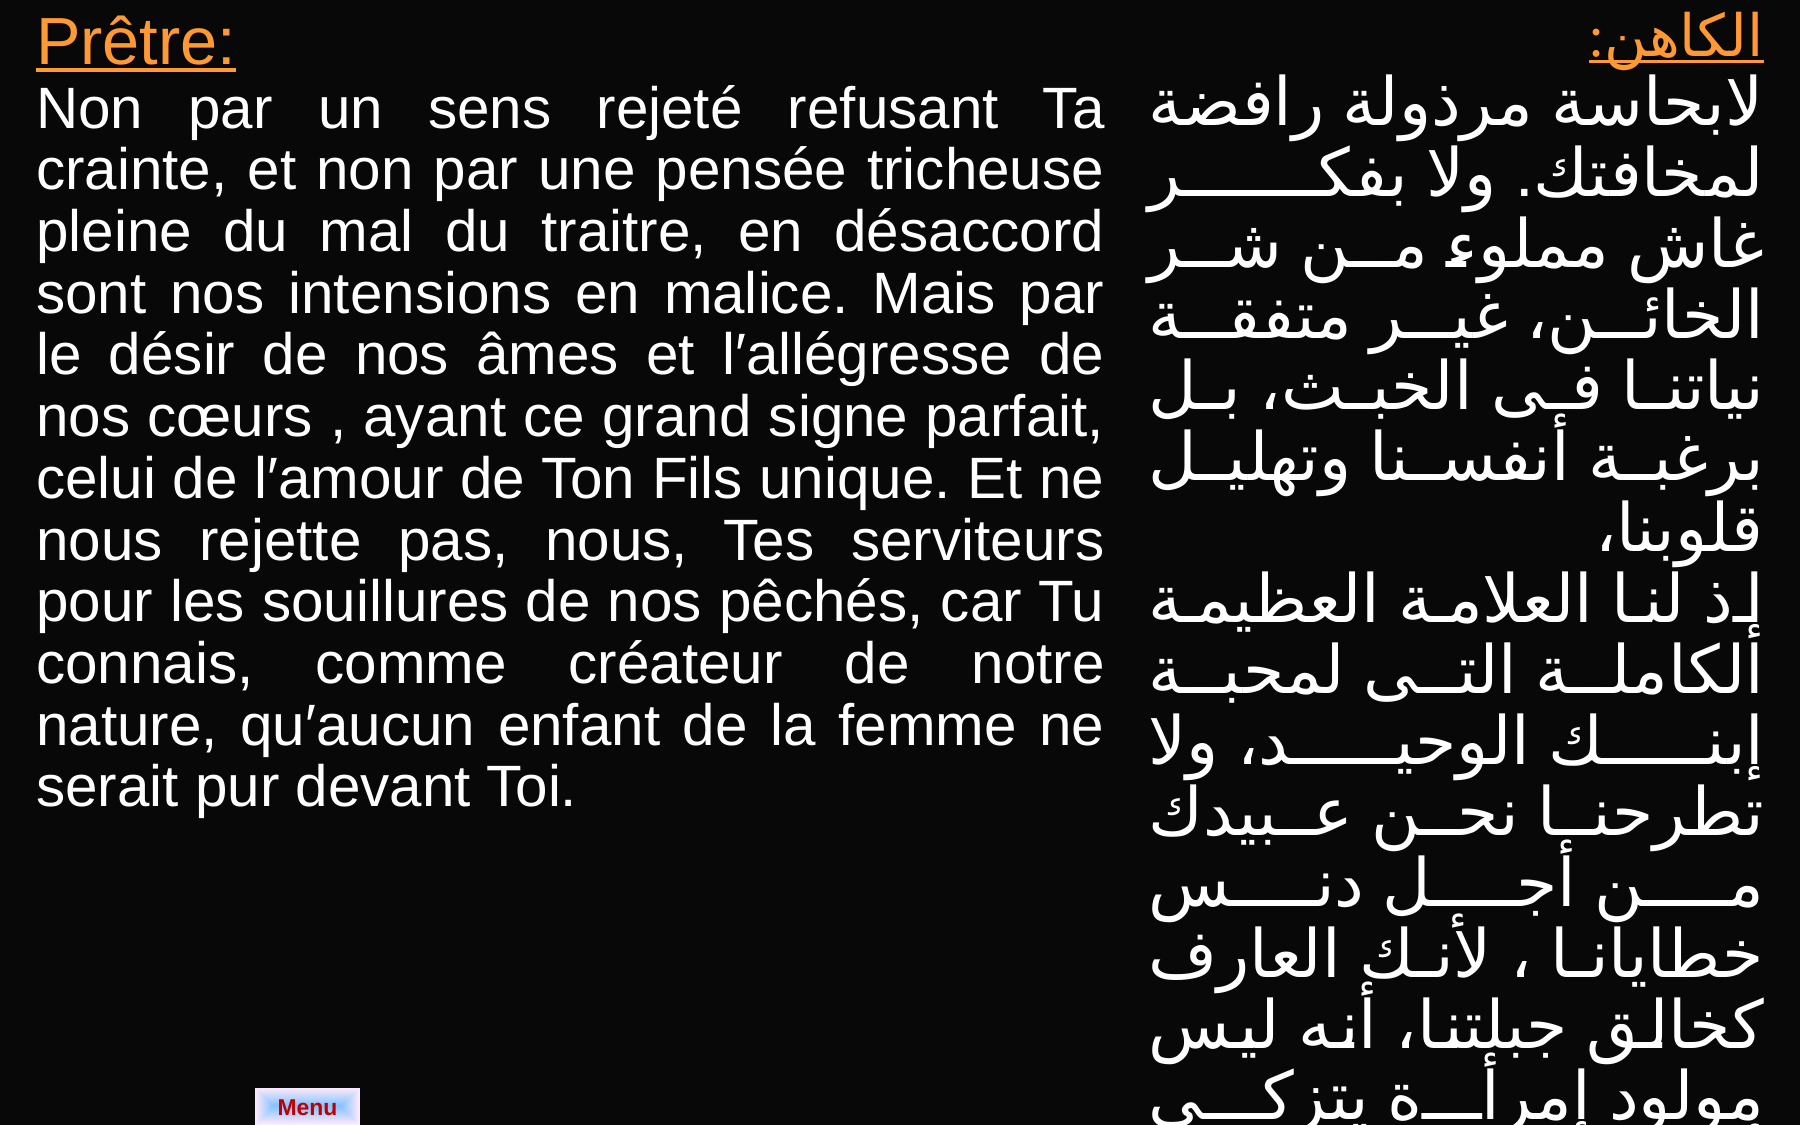

| Prêtre: Non par un sens rejeté refusant Ta crainte, et non par une pensée tricheuse pleine du mal du traitre, en désaccord sont nos intensions en malice. Mais par le désir de nos âmes et l′allégresse de nos cœurs , ayant ce grand signe parfait, celui de l′amour de Ton Fils unique. Et ne nous rejette pas, nous, Tes serviteurs pour les souillures de nos pêchés, car Tu connais, comme créateur de notre nature, qu′aucun enfant de la femme ne serait pur devant Toi. | الكاهن: لابحاسة مرذولة رافضة لمخافتك. ولا بفكر غاش مملوء من شر الخائن، غير متفقة نياتنا فى الخبث، بل برغبة أنفسنا وتهليل قلوبنا، إذ لنا العلامة العظيمة الكاملة التى لمحبة إبنك الوحيد، ولا تطرحنا نحن عبيدك من أجل دنس خطايانا ، لأنك العارف كخالق جبلتنا، أنه ليس مولود إمرأة يتزكى أمامك. |
| --- | --- |

Menu